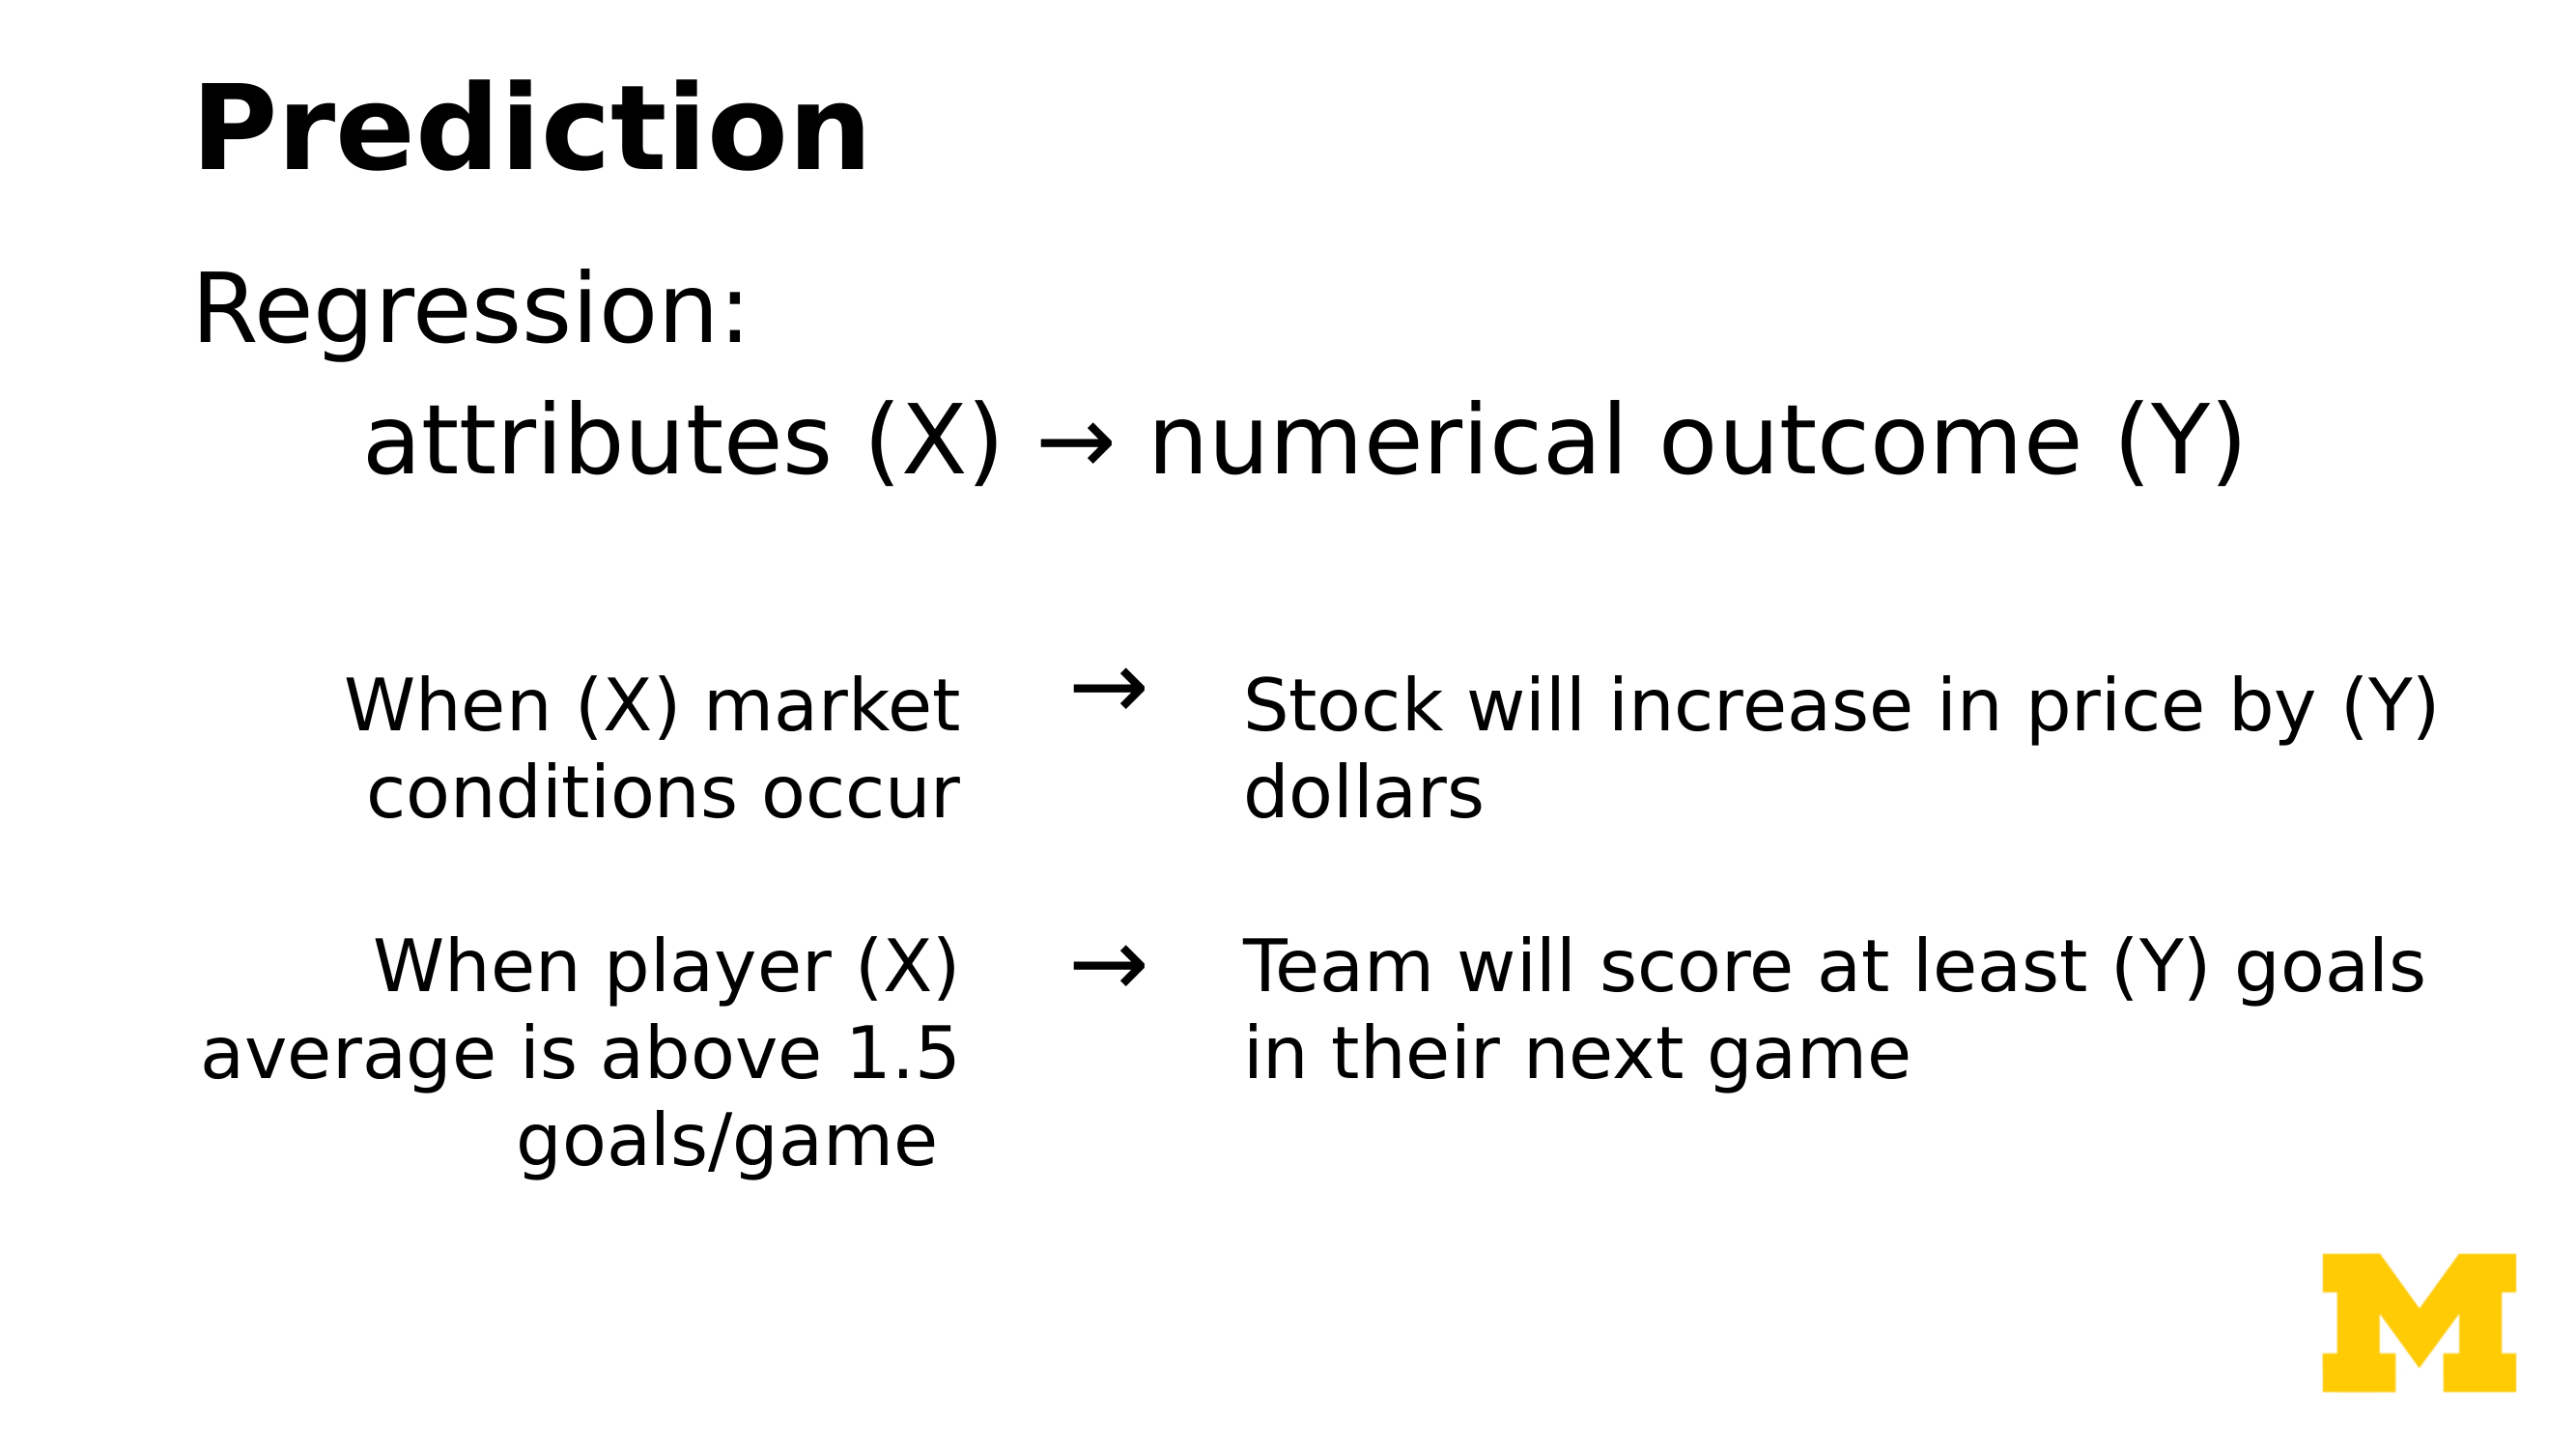

# Prediction
Regression:
attributes (X) → numerical outcome (Y)
→
When (X) market conditions occur

When player (X) average is above 1.5 goals/game

Stock will increase in price by (Y) dollars
Team will score at least (Y) goals in their next game

→